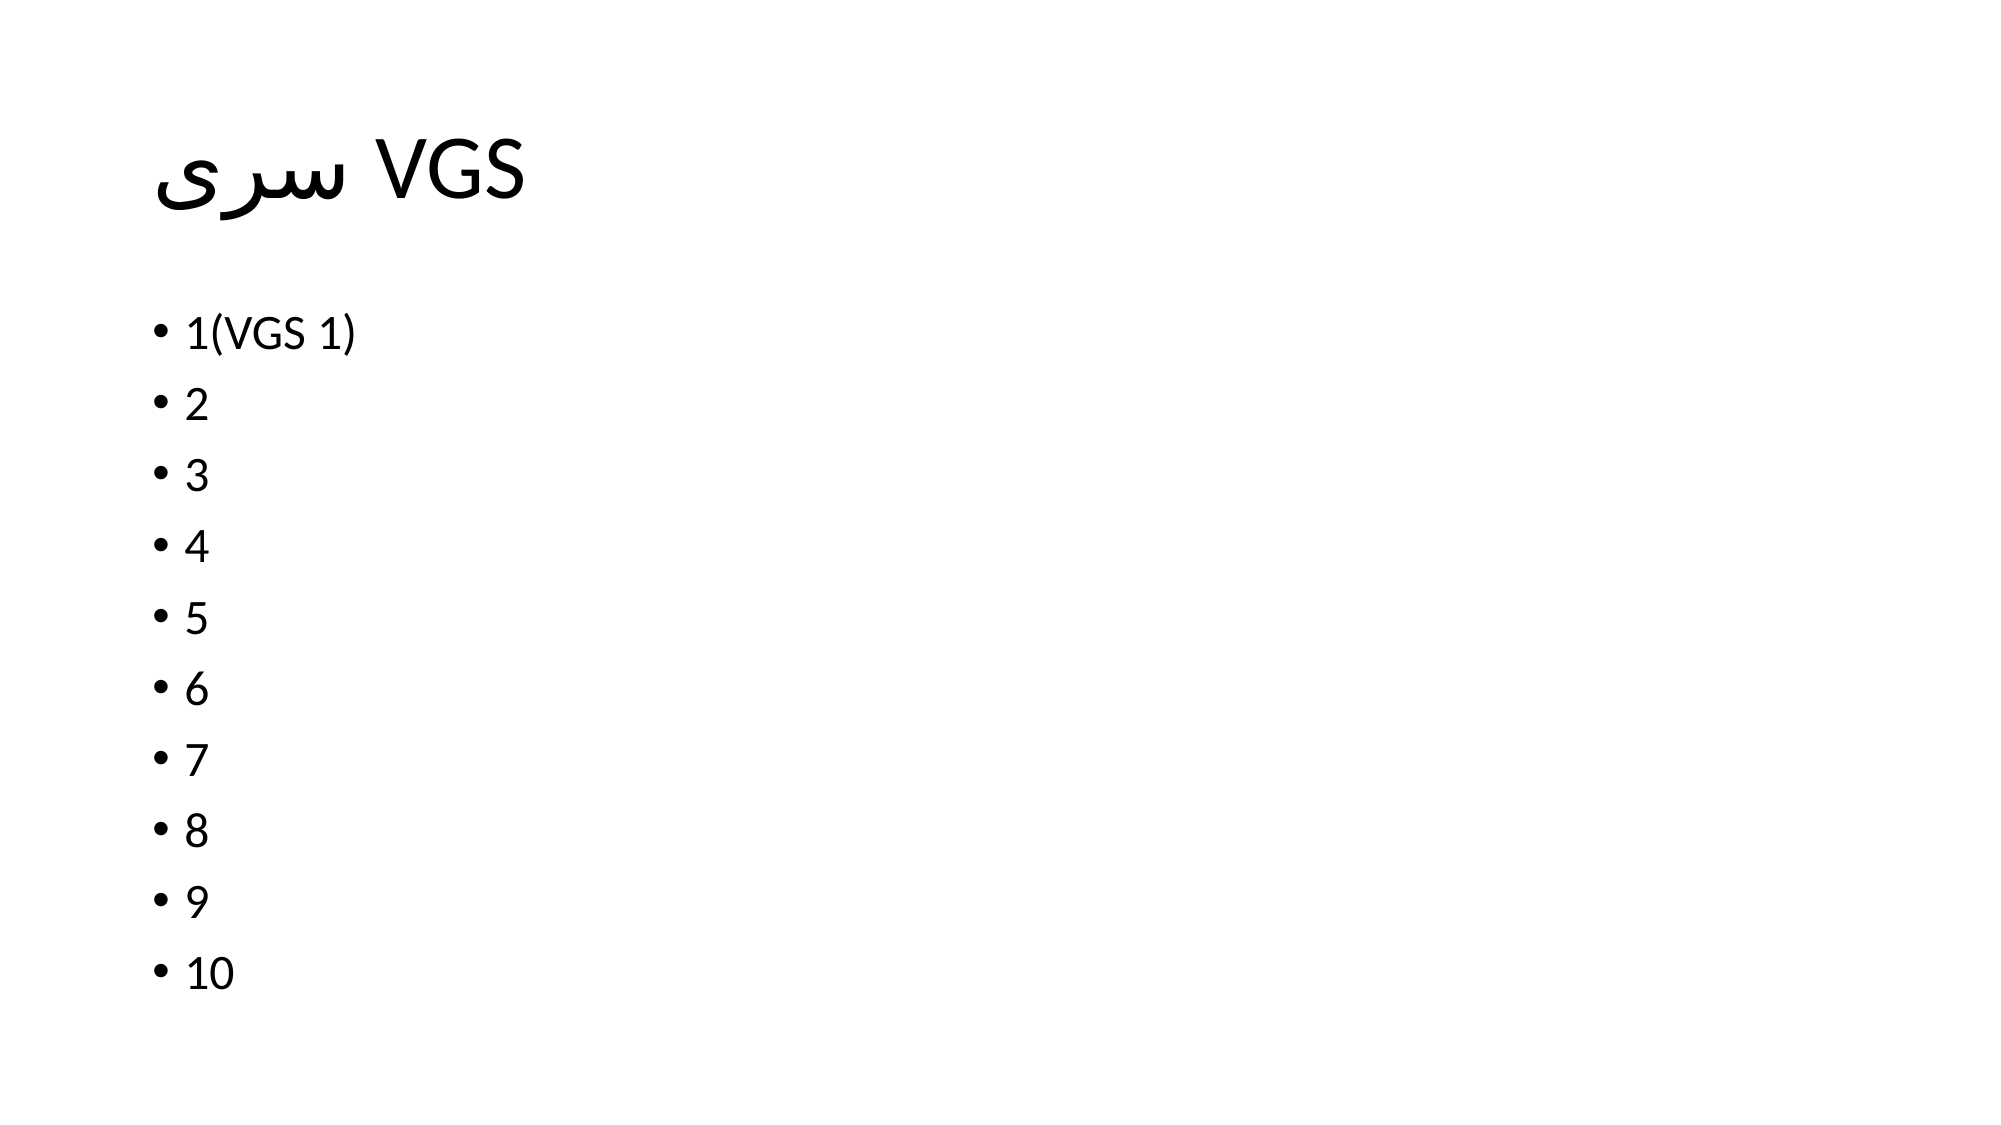

# سری VGS
1(VGS 1)
2
3
4
5
6
7
8
9
10